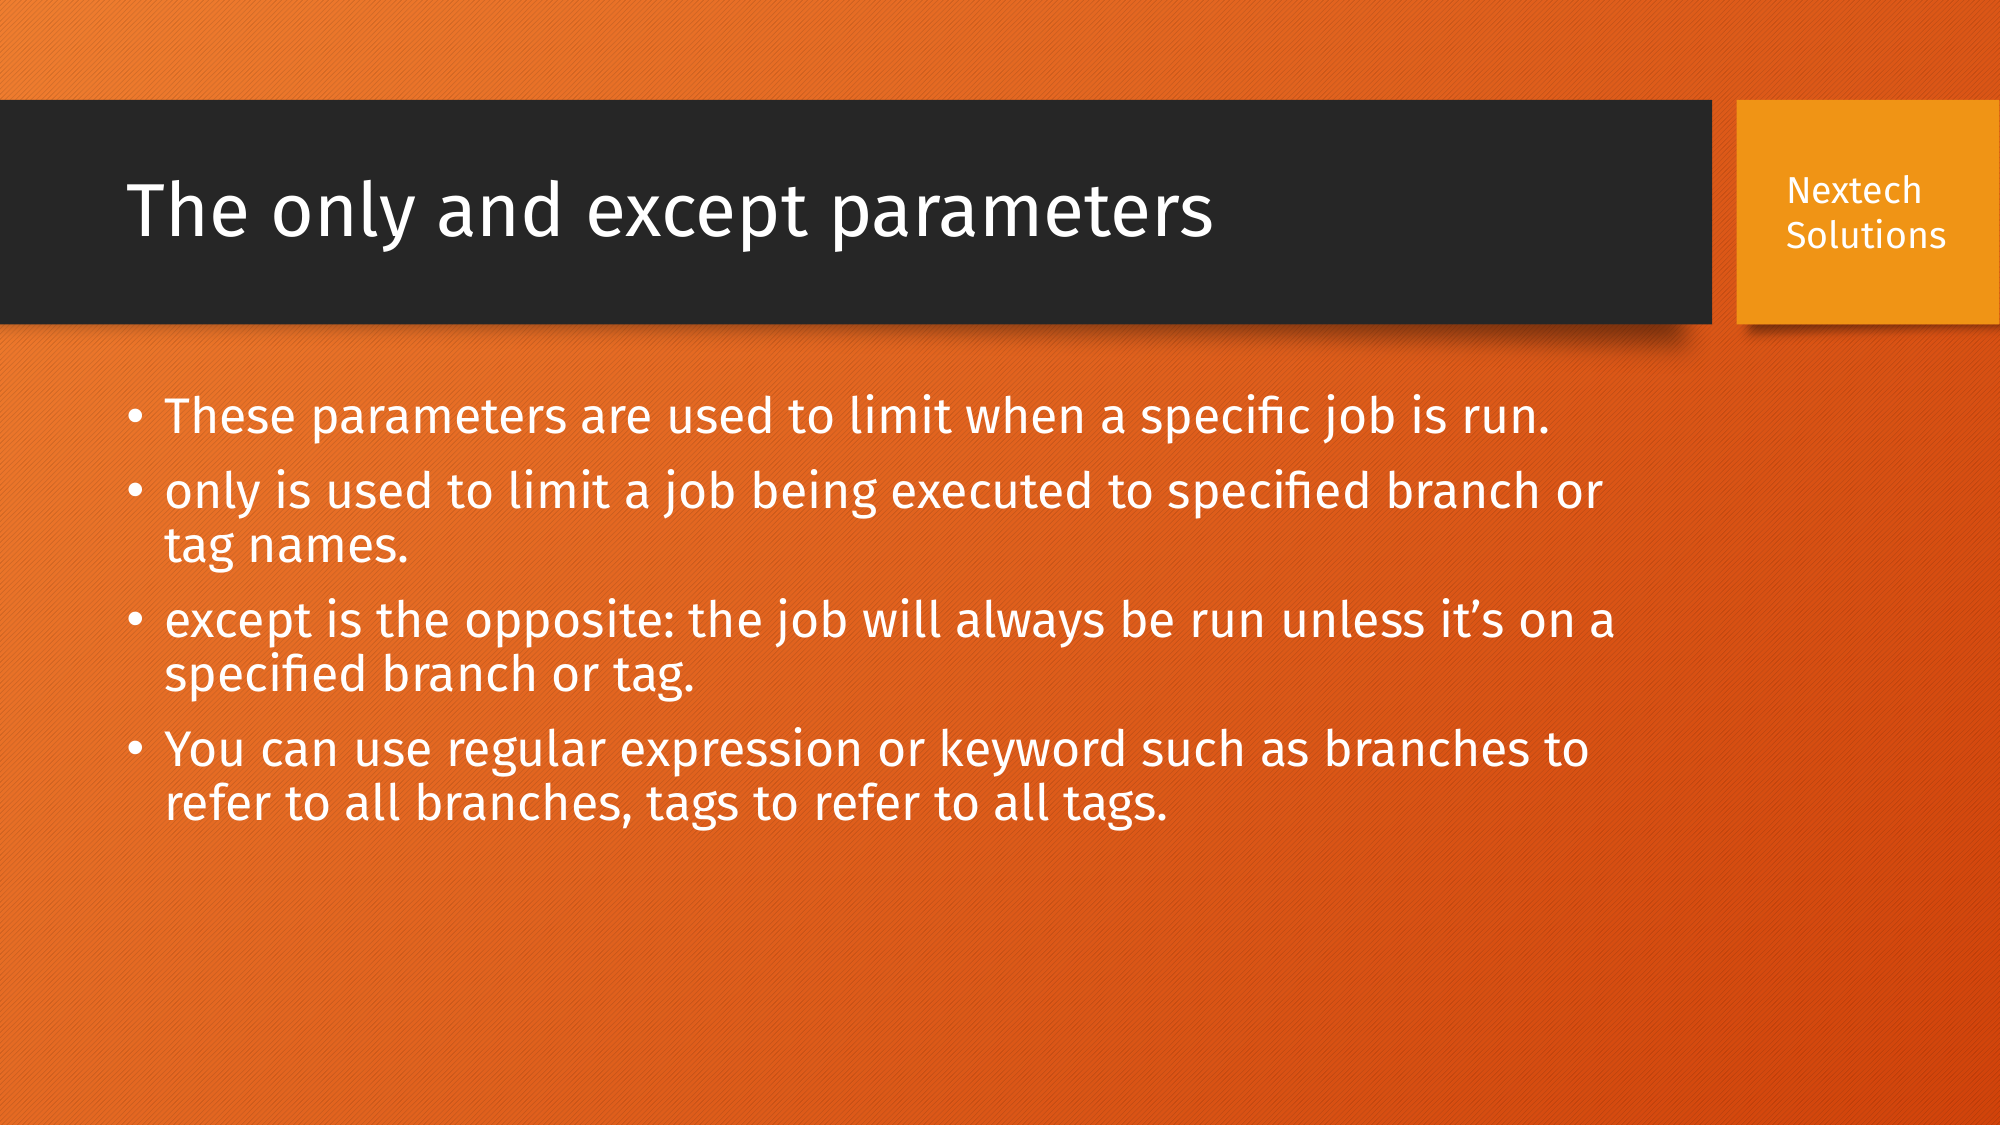

# The only and except parameters
Nextech Solutions
These parameters are used to limit when a specific job is run.
only is used to limit a job being executed to specified branch or tag names.
except is the opposite: the job will always be run unless it’s on a specified branch or tag.
You can use regular expression or keyword such as branches to refer to all branches, tags to refer to all tags.